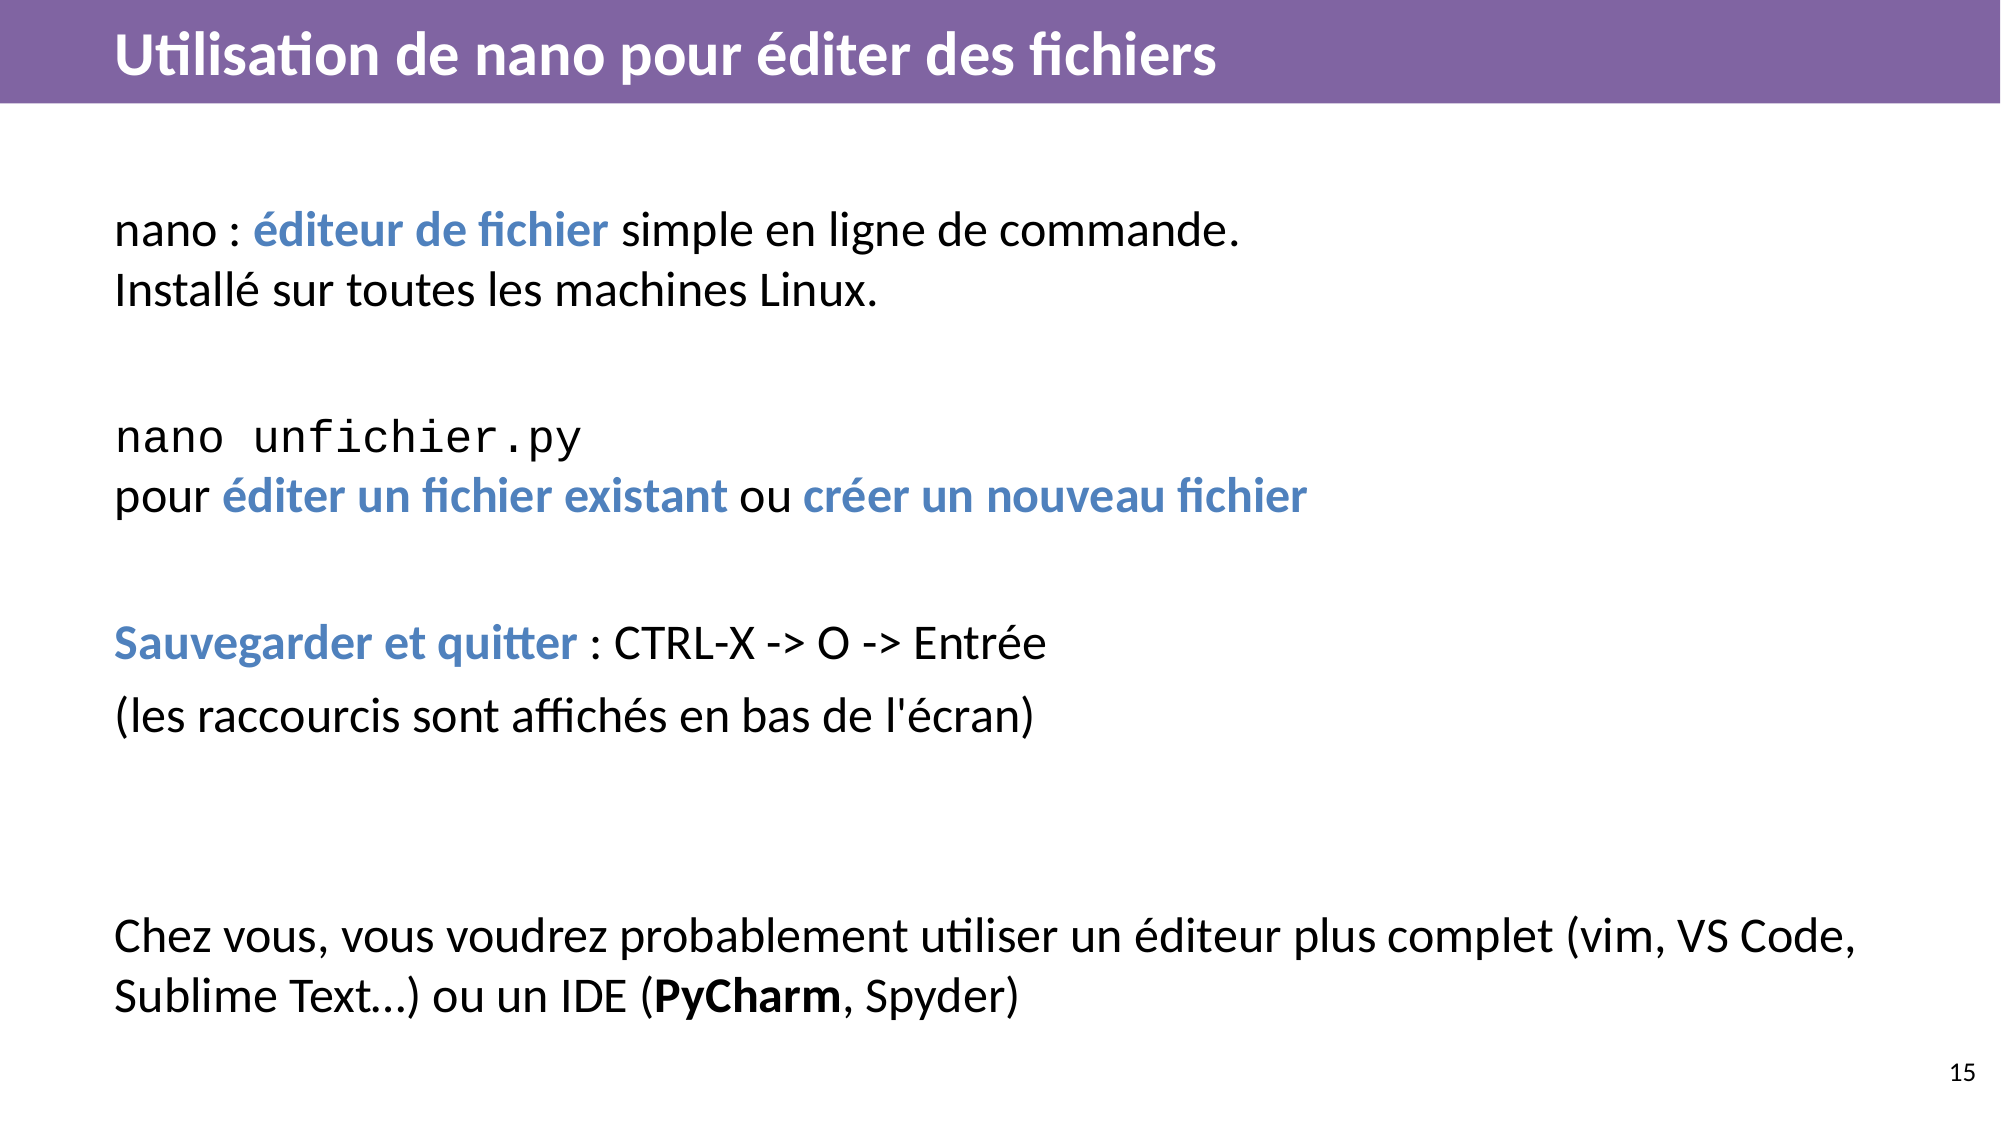

# Utilisation de nano pour éditer des fichiers
nano : éditeur de fichier simple en ligne de commande.
Installé sur toutes les machines Linux.

nano unfichier.py
pour éditer un fichier existant ou créer un nouveau fichier

Sauvegarder et quitter : CTRL-X -> O -> Entrée
(les raccourcis sont affichés en bas de l'écran)

Chez vous, vous voudrez probablement utiliser un éditeur plus complet (vim, VS Code, Sublime Text…) ou un IDE (PyCharm, Spyder)
15